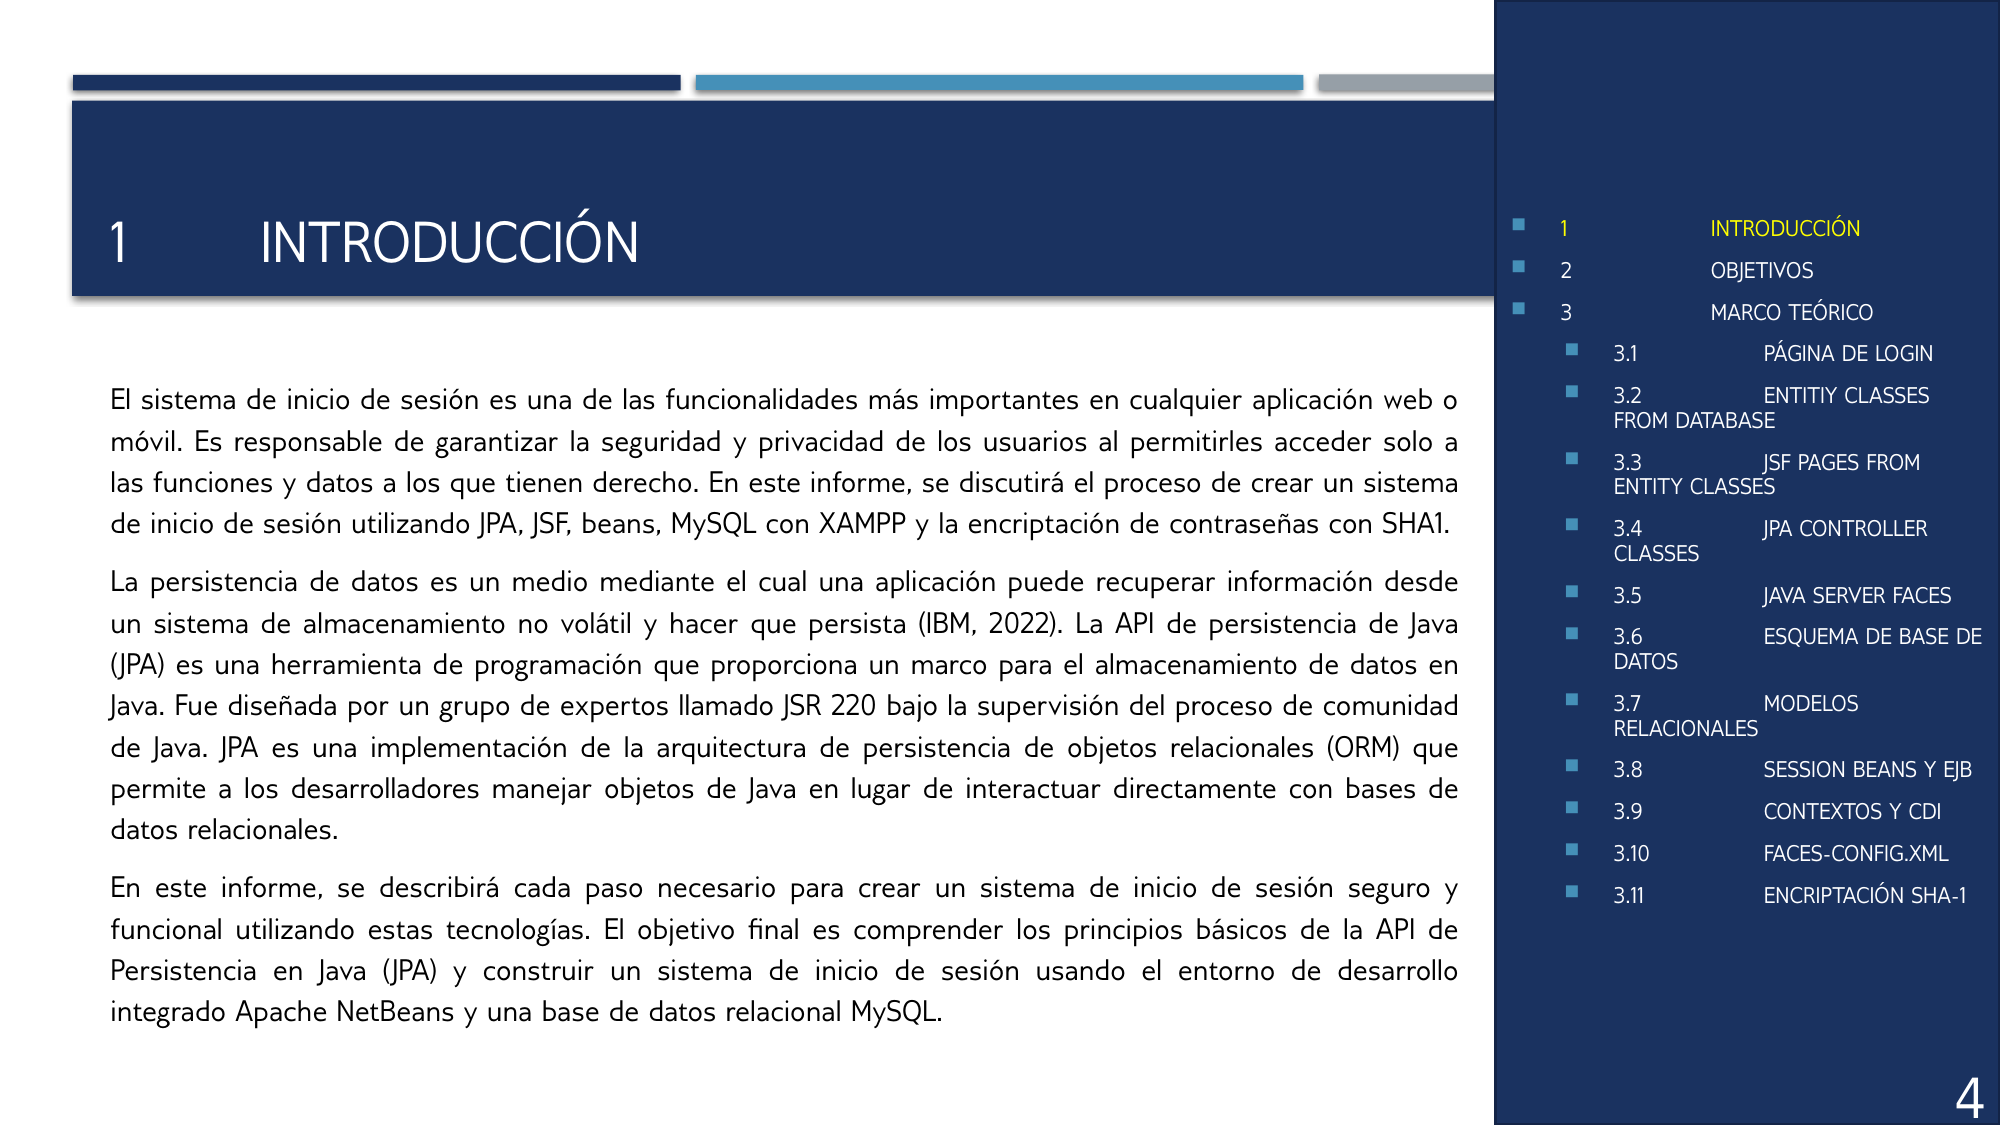

1	INTRODUCCIÓN
2	OBJETIVOS
3	MARCO TEÓRICO
3.1	PÁGINA DE LOGIN
3.2	ENTITIY CLASSES FROM DATABASE
3.3	JSF PAGES FROM ENTITY CLASSES
3.4	JPA CONTROLLER CLASSES
3.5	JAVA SERVER FACES
3.6	ESQUEMA DE BASE DE DATOS
3.7	MODELOS RELACIONALES
3.8	SESSION BEANS Y EJB
3.9	CONTEXTOS Y CDI
3.10	FACES-CONFIG.XML
3.11	ENCRIPTACIÓN SHA-1
# 1	Introducción
El sistema de inicio de sesión es una de las funcionalidades más importantes en cualquier aplicación web o móvil. Es responsable de garantizar la seguridad y privacidad de los usuarios al permitirles acceder solo a las funciones y datos a los que tienen derecho. En este informe, se discutirá el proceso de crear un sistema de inicio de sesión utilizando JPA, JSF, beans, MySQL con XAMPP y la encriptación de contraseñas con SHA1.
La persistencia de datos es un medio mediante el cual una aplicación puede recuperar información desde un sistema de almacenamiento no volátil y hacer que persista (IBM, 2022). La API de persistencia de Java (JPA) es una herramienta de programación que proporciona un marco para el almacenamiento de datos en Java. Fue diseñada por un grupo de expertos llamado JSR 220 bajo la supervisión del proceso de comunidad de Java. JPA es una implementación de la arquitectura de persistencia de objetos relacionales (ORM) que permite a los desarrolladores manejar objetos de Java en lugar de interactuar directamente con bases de datos relacionales.
En este informe, se describirá cada paso necesario para crear un sistema de inicio de sesión seguro y funcional utilizando estas tecnologías. El objetivo final es comprender los principios básicos de la API de Persistencia en Java (JPA) y construir un sistema de inicio de sesión usando el entorno de desarrollo integrado Apache NetBeans y una base de datos relacional MySQL.
4